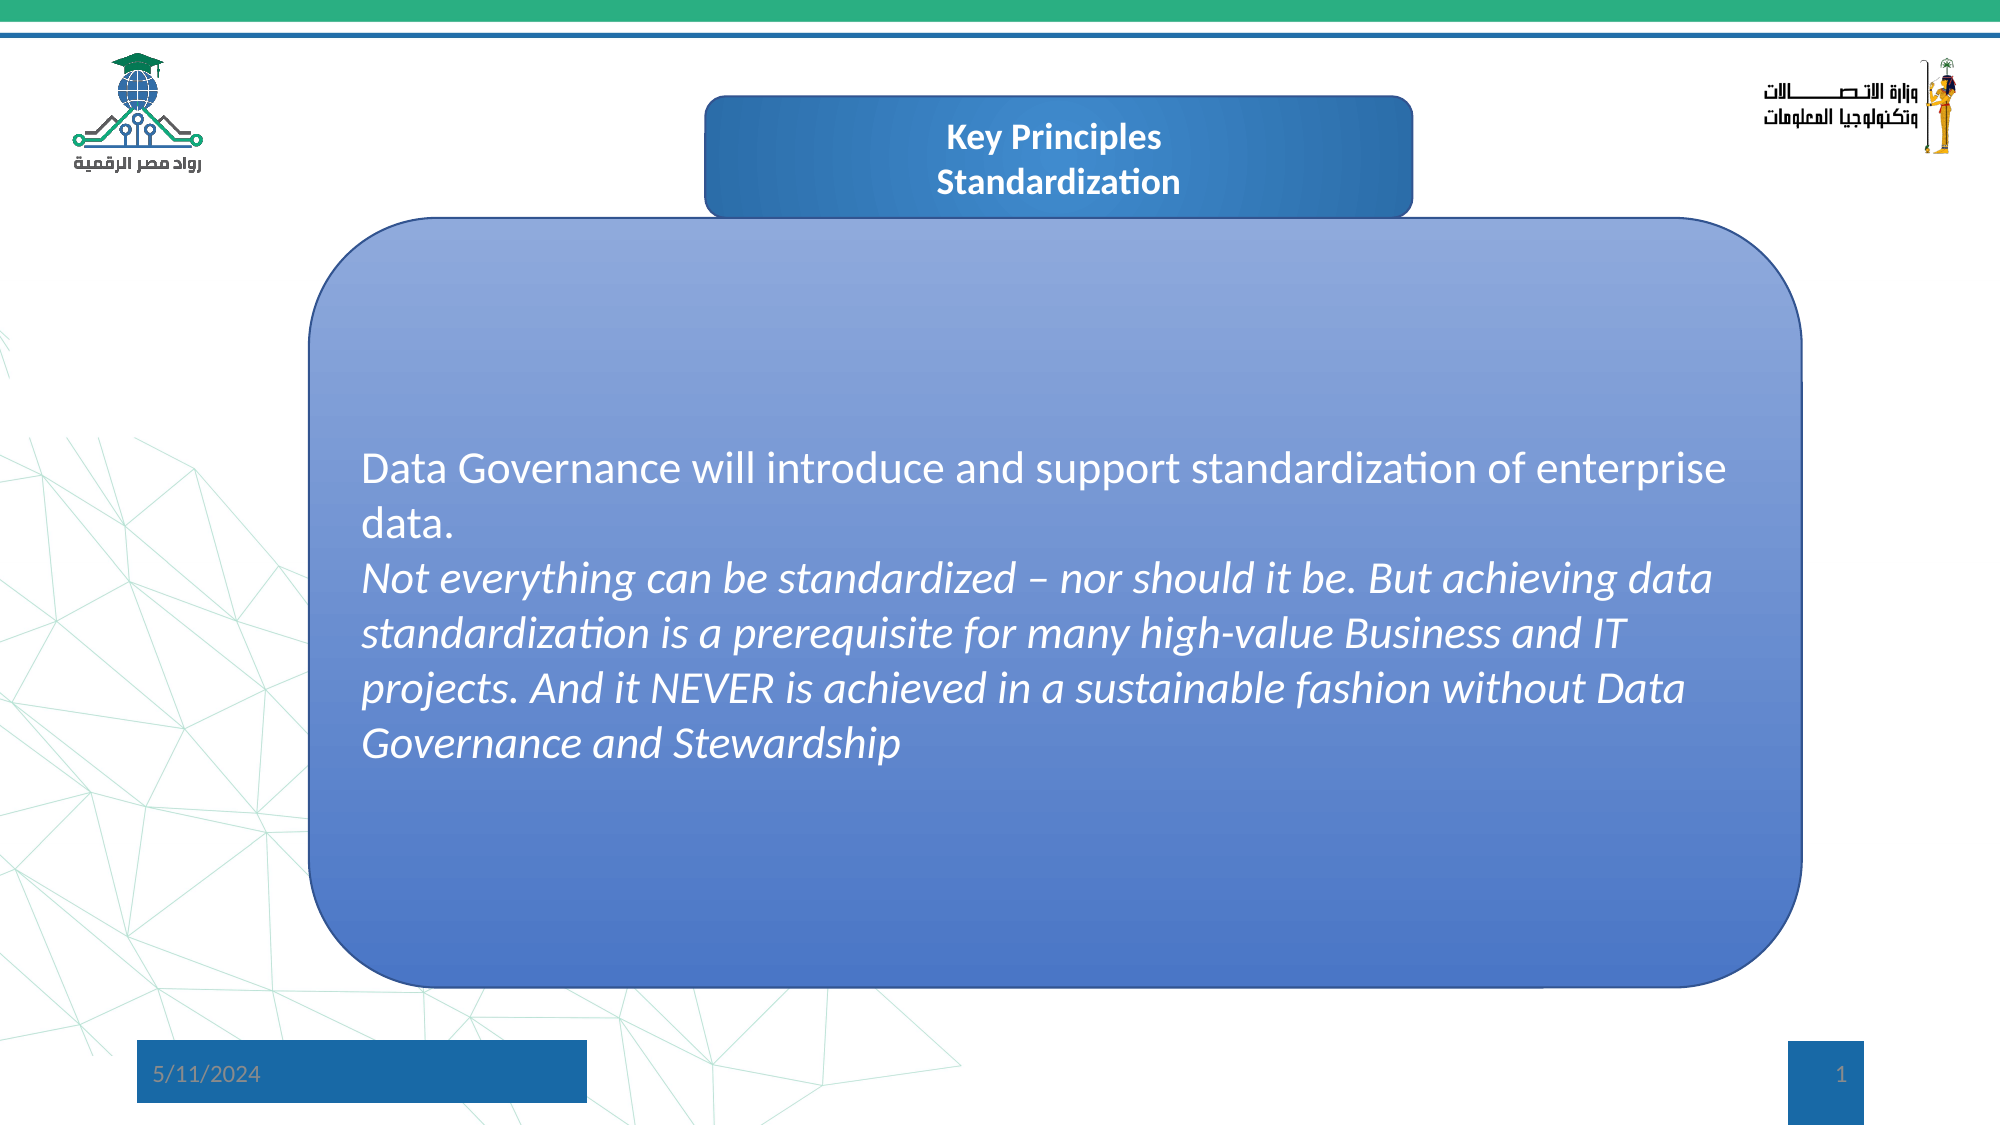

Key Principles
Standardization
Data Governance will introduce and support standardization of enterprise data.
Not everything can be standardized – nor should it be. But achieving data standardization is a prerequisite for many high-value Business and IT projects. And it NEVER is achieved in a sustainable fashion without Data Governance and Stewardship
5/11/2024
1